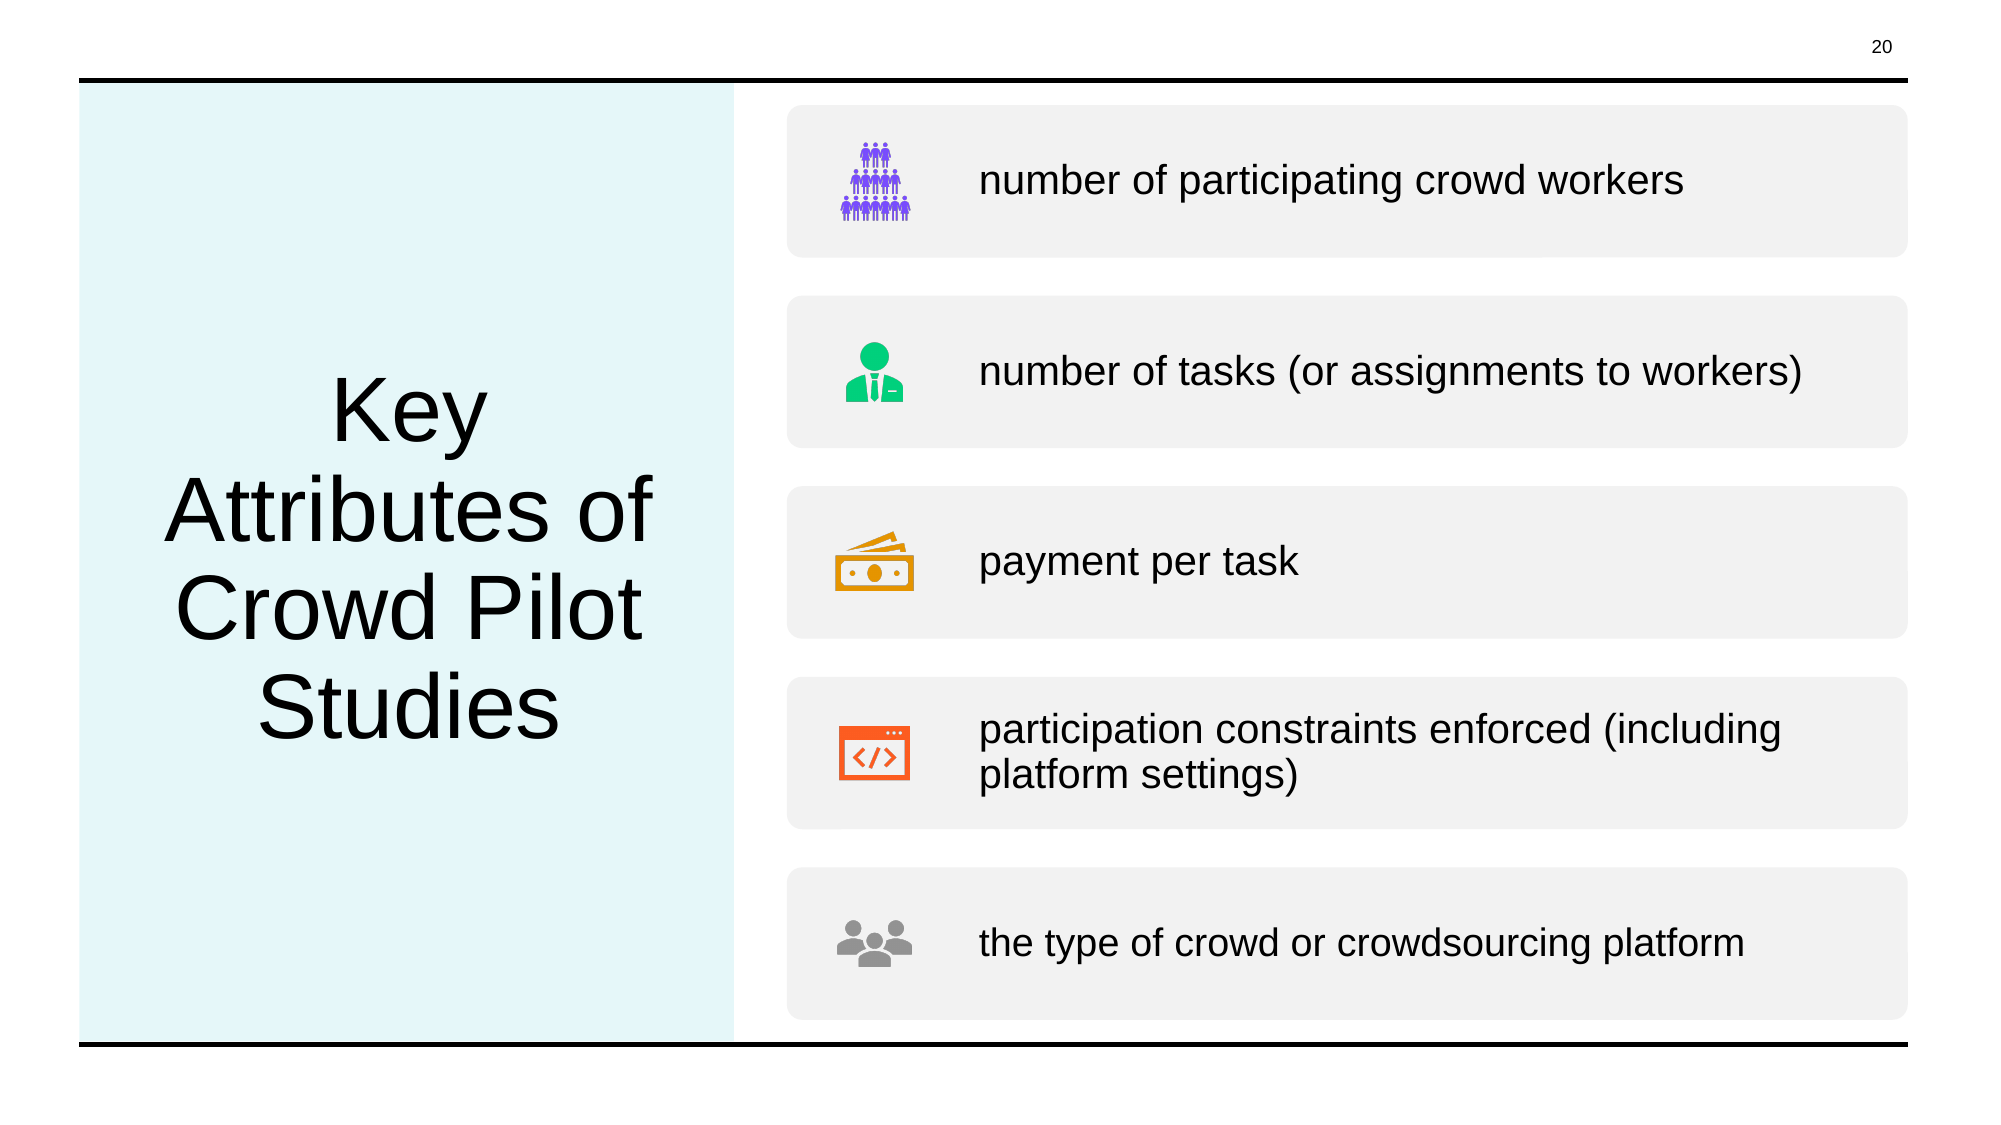

20

number of participating crowd workers
number of tasks (or assignments to workers)
payment per task
participation constraints enforced (including platform settings)
the type of crowd or crowdsourcing platform
# Key Attributes of Crowd Pilot Studies